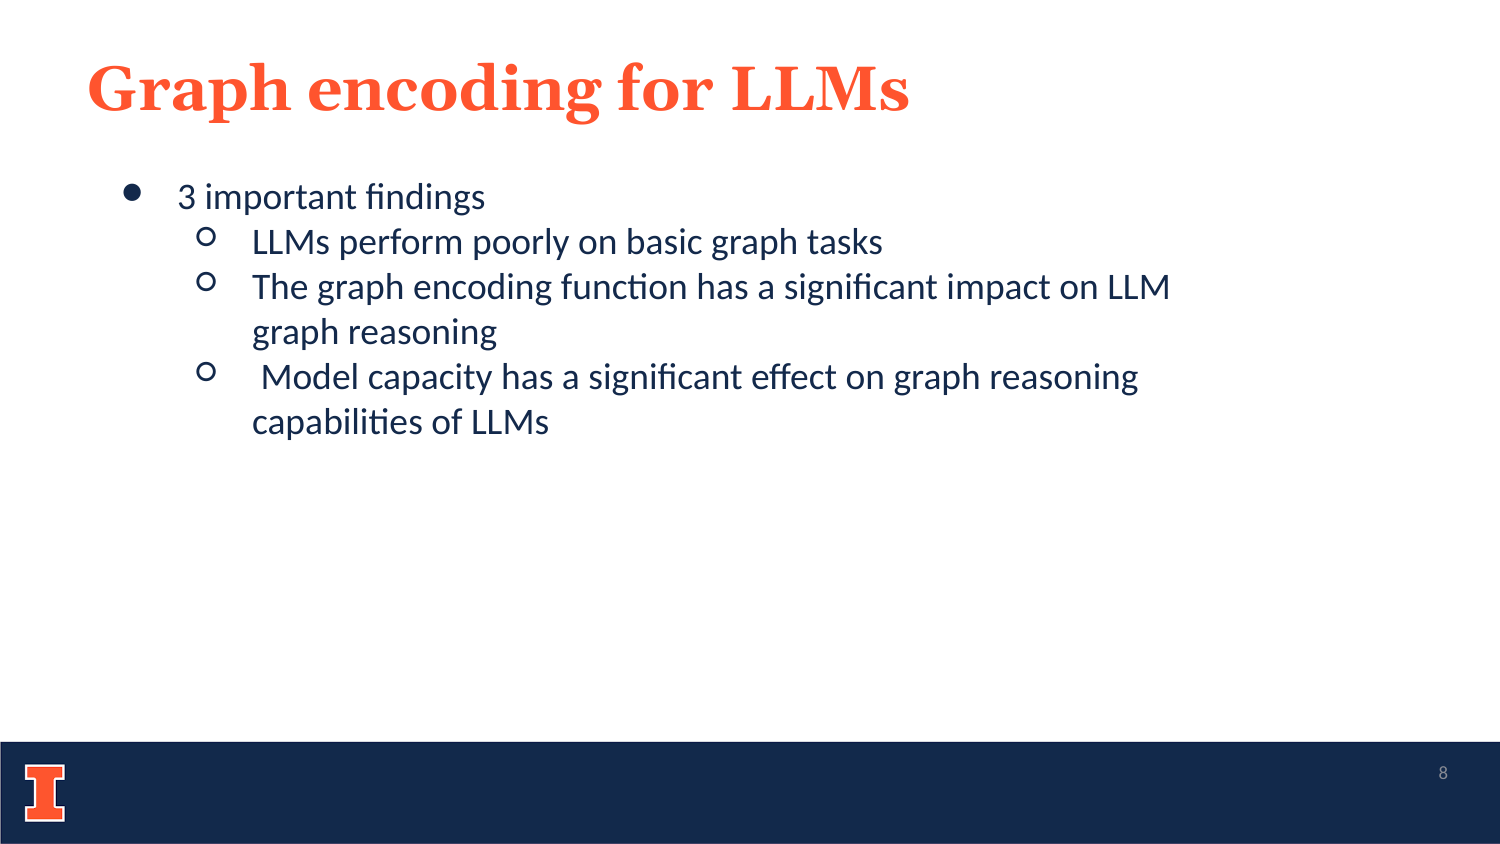

Graph encoding for LLMs
3 important findings
LLMs perform poorly on basic graph tasks
The graph encoding function has a significant impact on LLM graph reasoning
 Model capacity has a significant effect on graph reasoning capabilities of LLMs
8